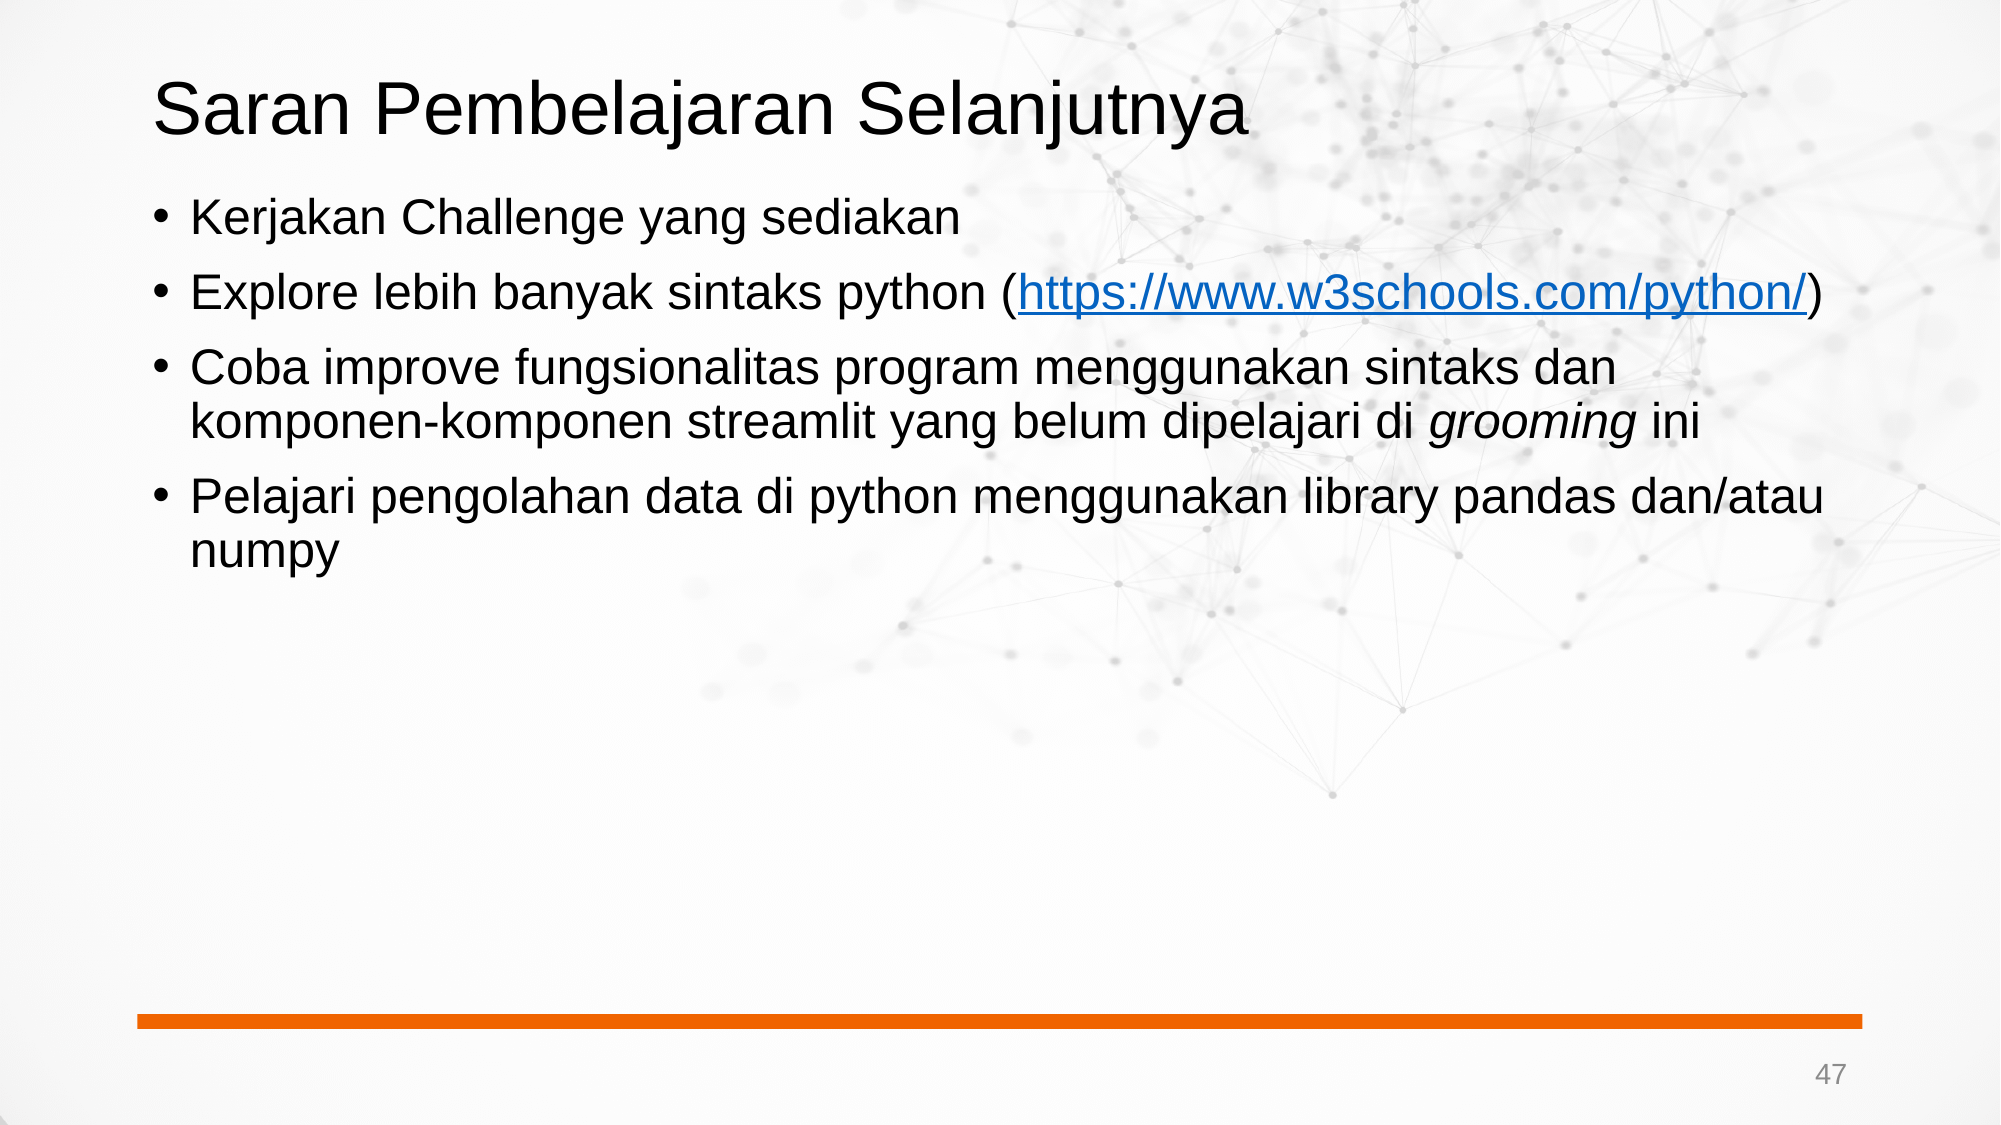

# Saran Pembelajaran Selanjutnya
Kerjakan Challenge yang sediakan
Explore lebih banyak sintaks python (https://www.w3schools.com/python/)
Coba improve fungsionalitas program menggunakan sintaks dan komponen-komponen streamlit yang belum dipelajari di grooming ini
Pelajari pengolahan data di python menggunakan library pandas dan/atau numpy

47